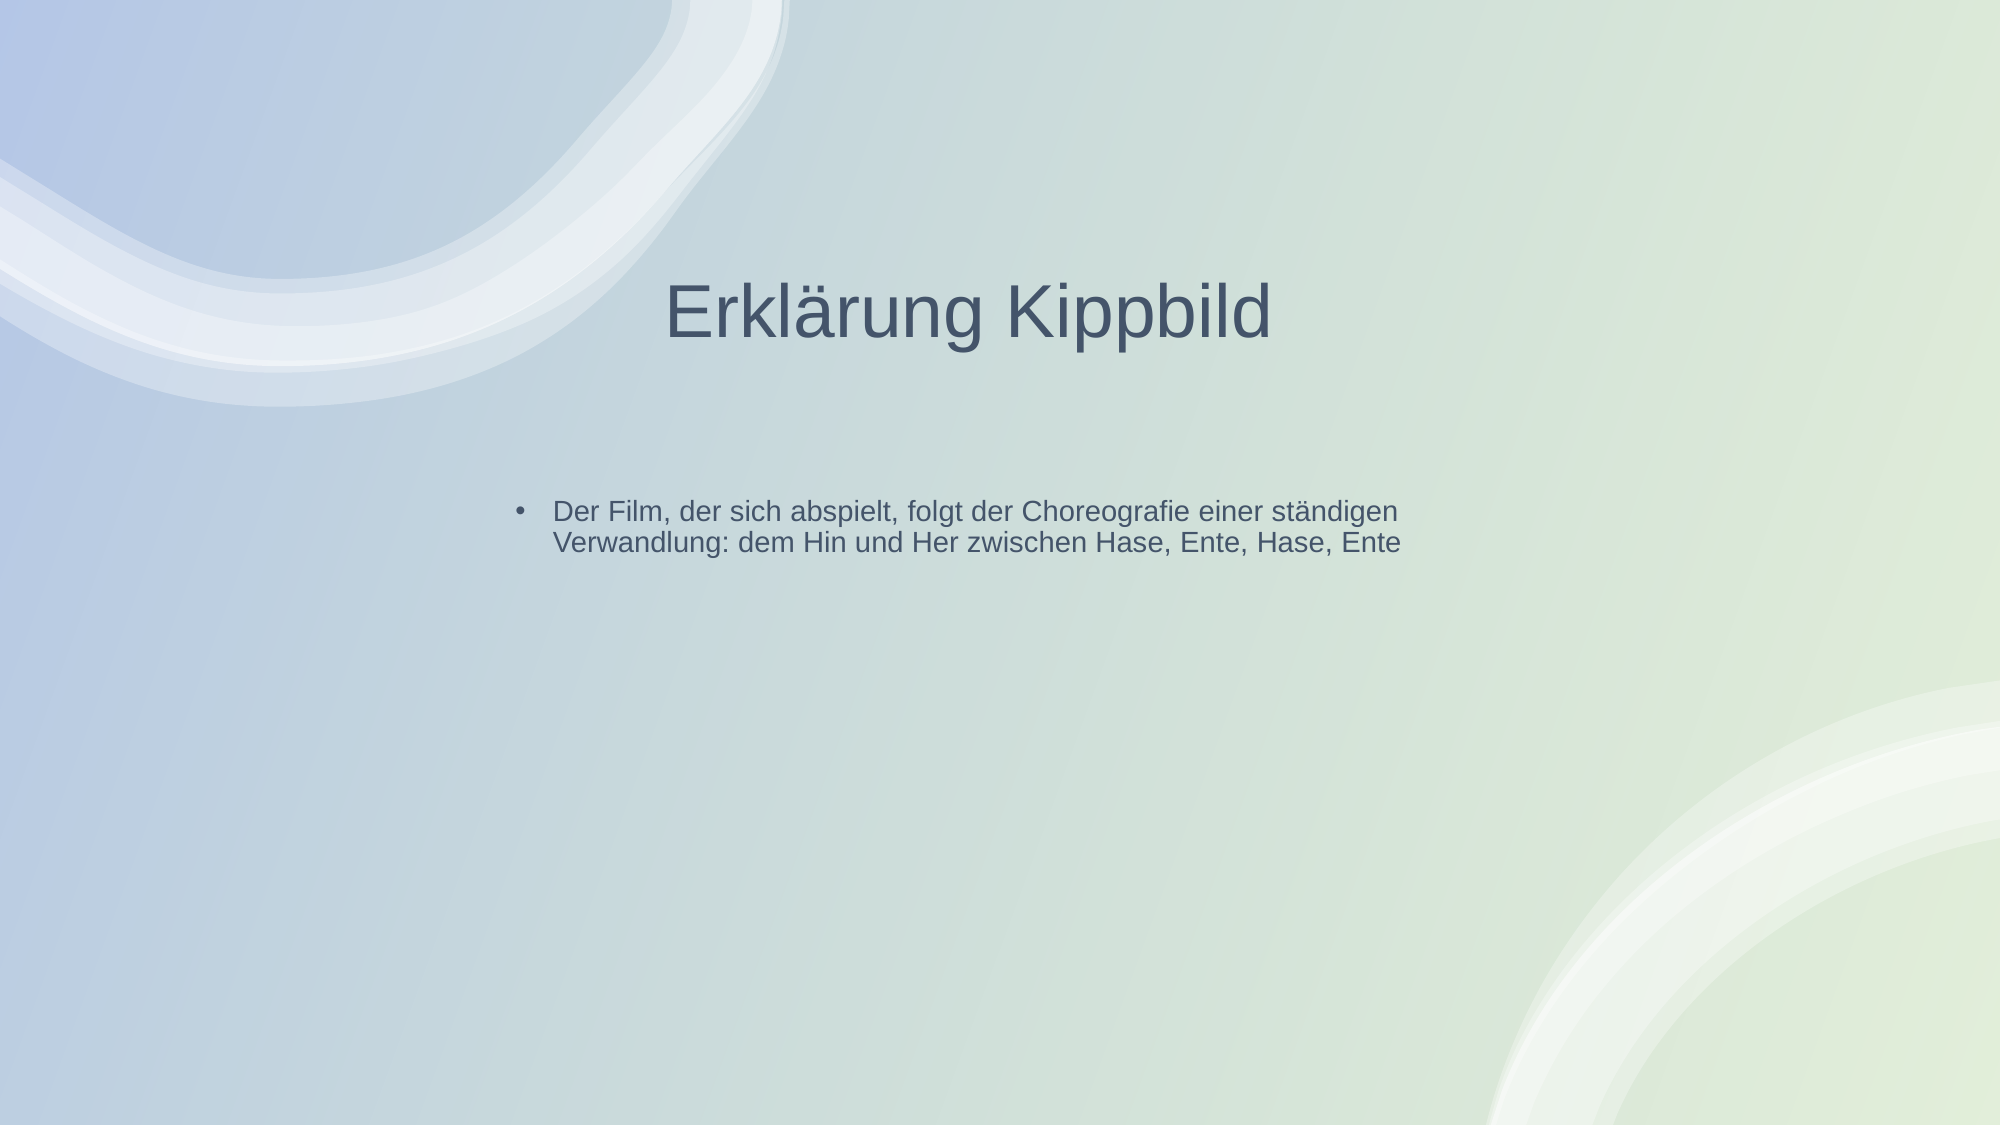

# Erklärung Kippbild
Der Film, der sich abspielt, folgt der Choreografie einer ständigen Verwandlung: dem Hin und Her zwischen Hase, Ente, Hase, Ente